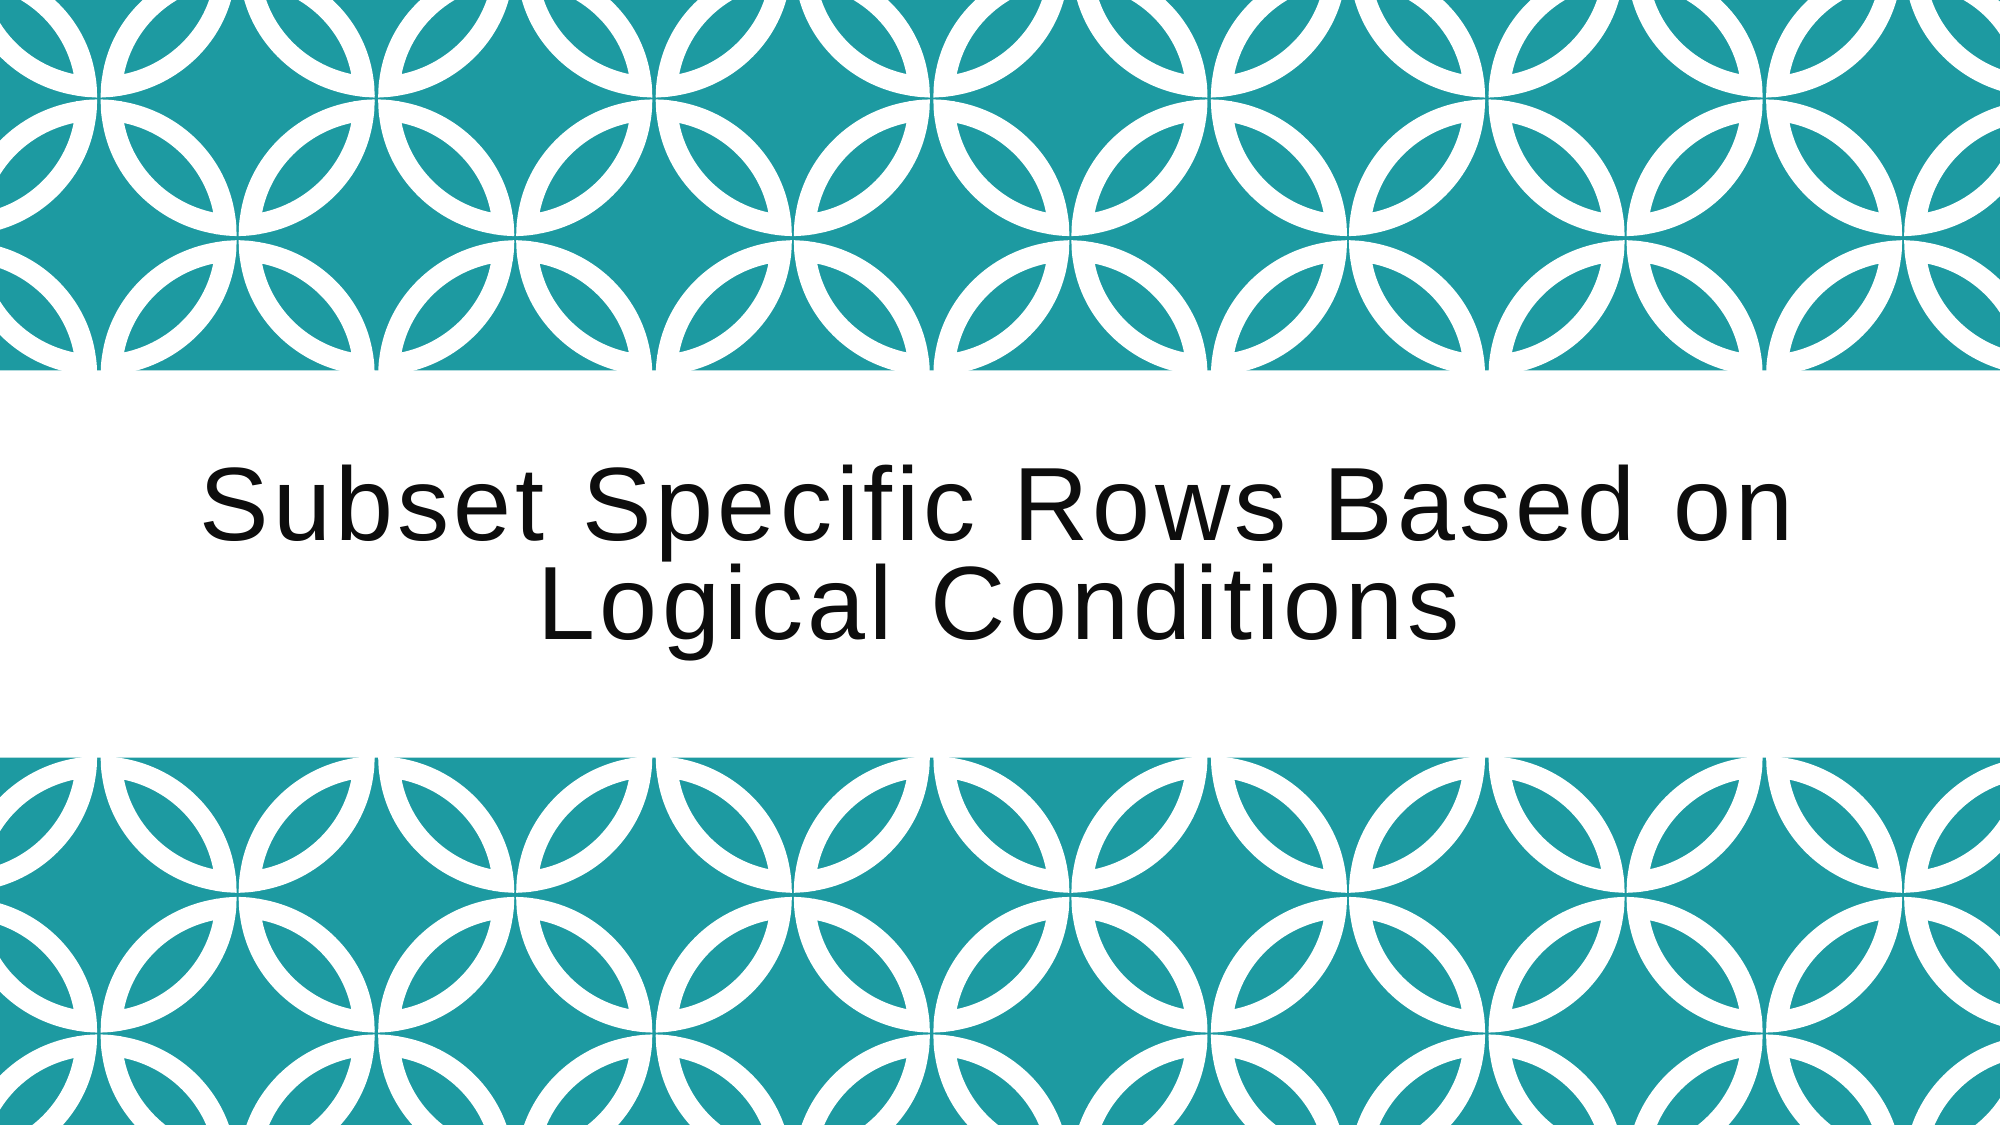

# Subset Specific Rows Based on Logical Conditions